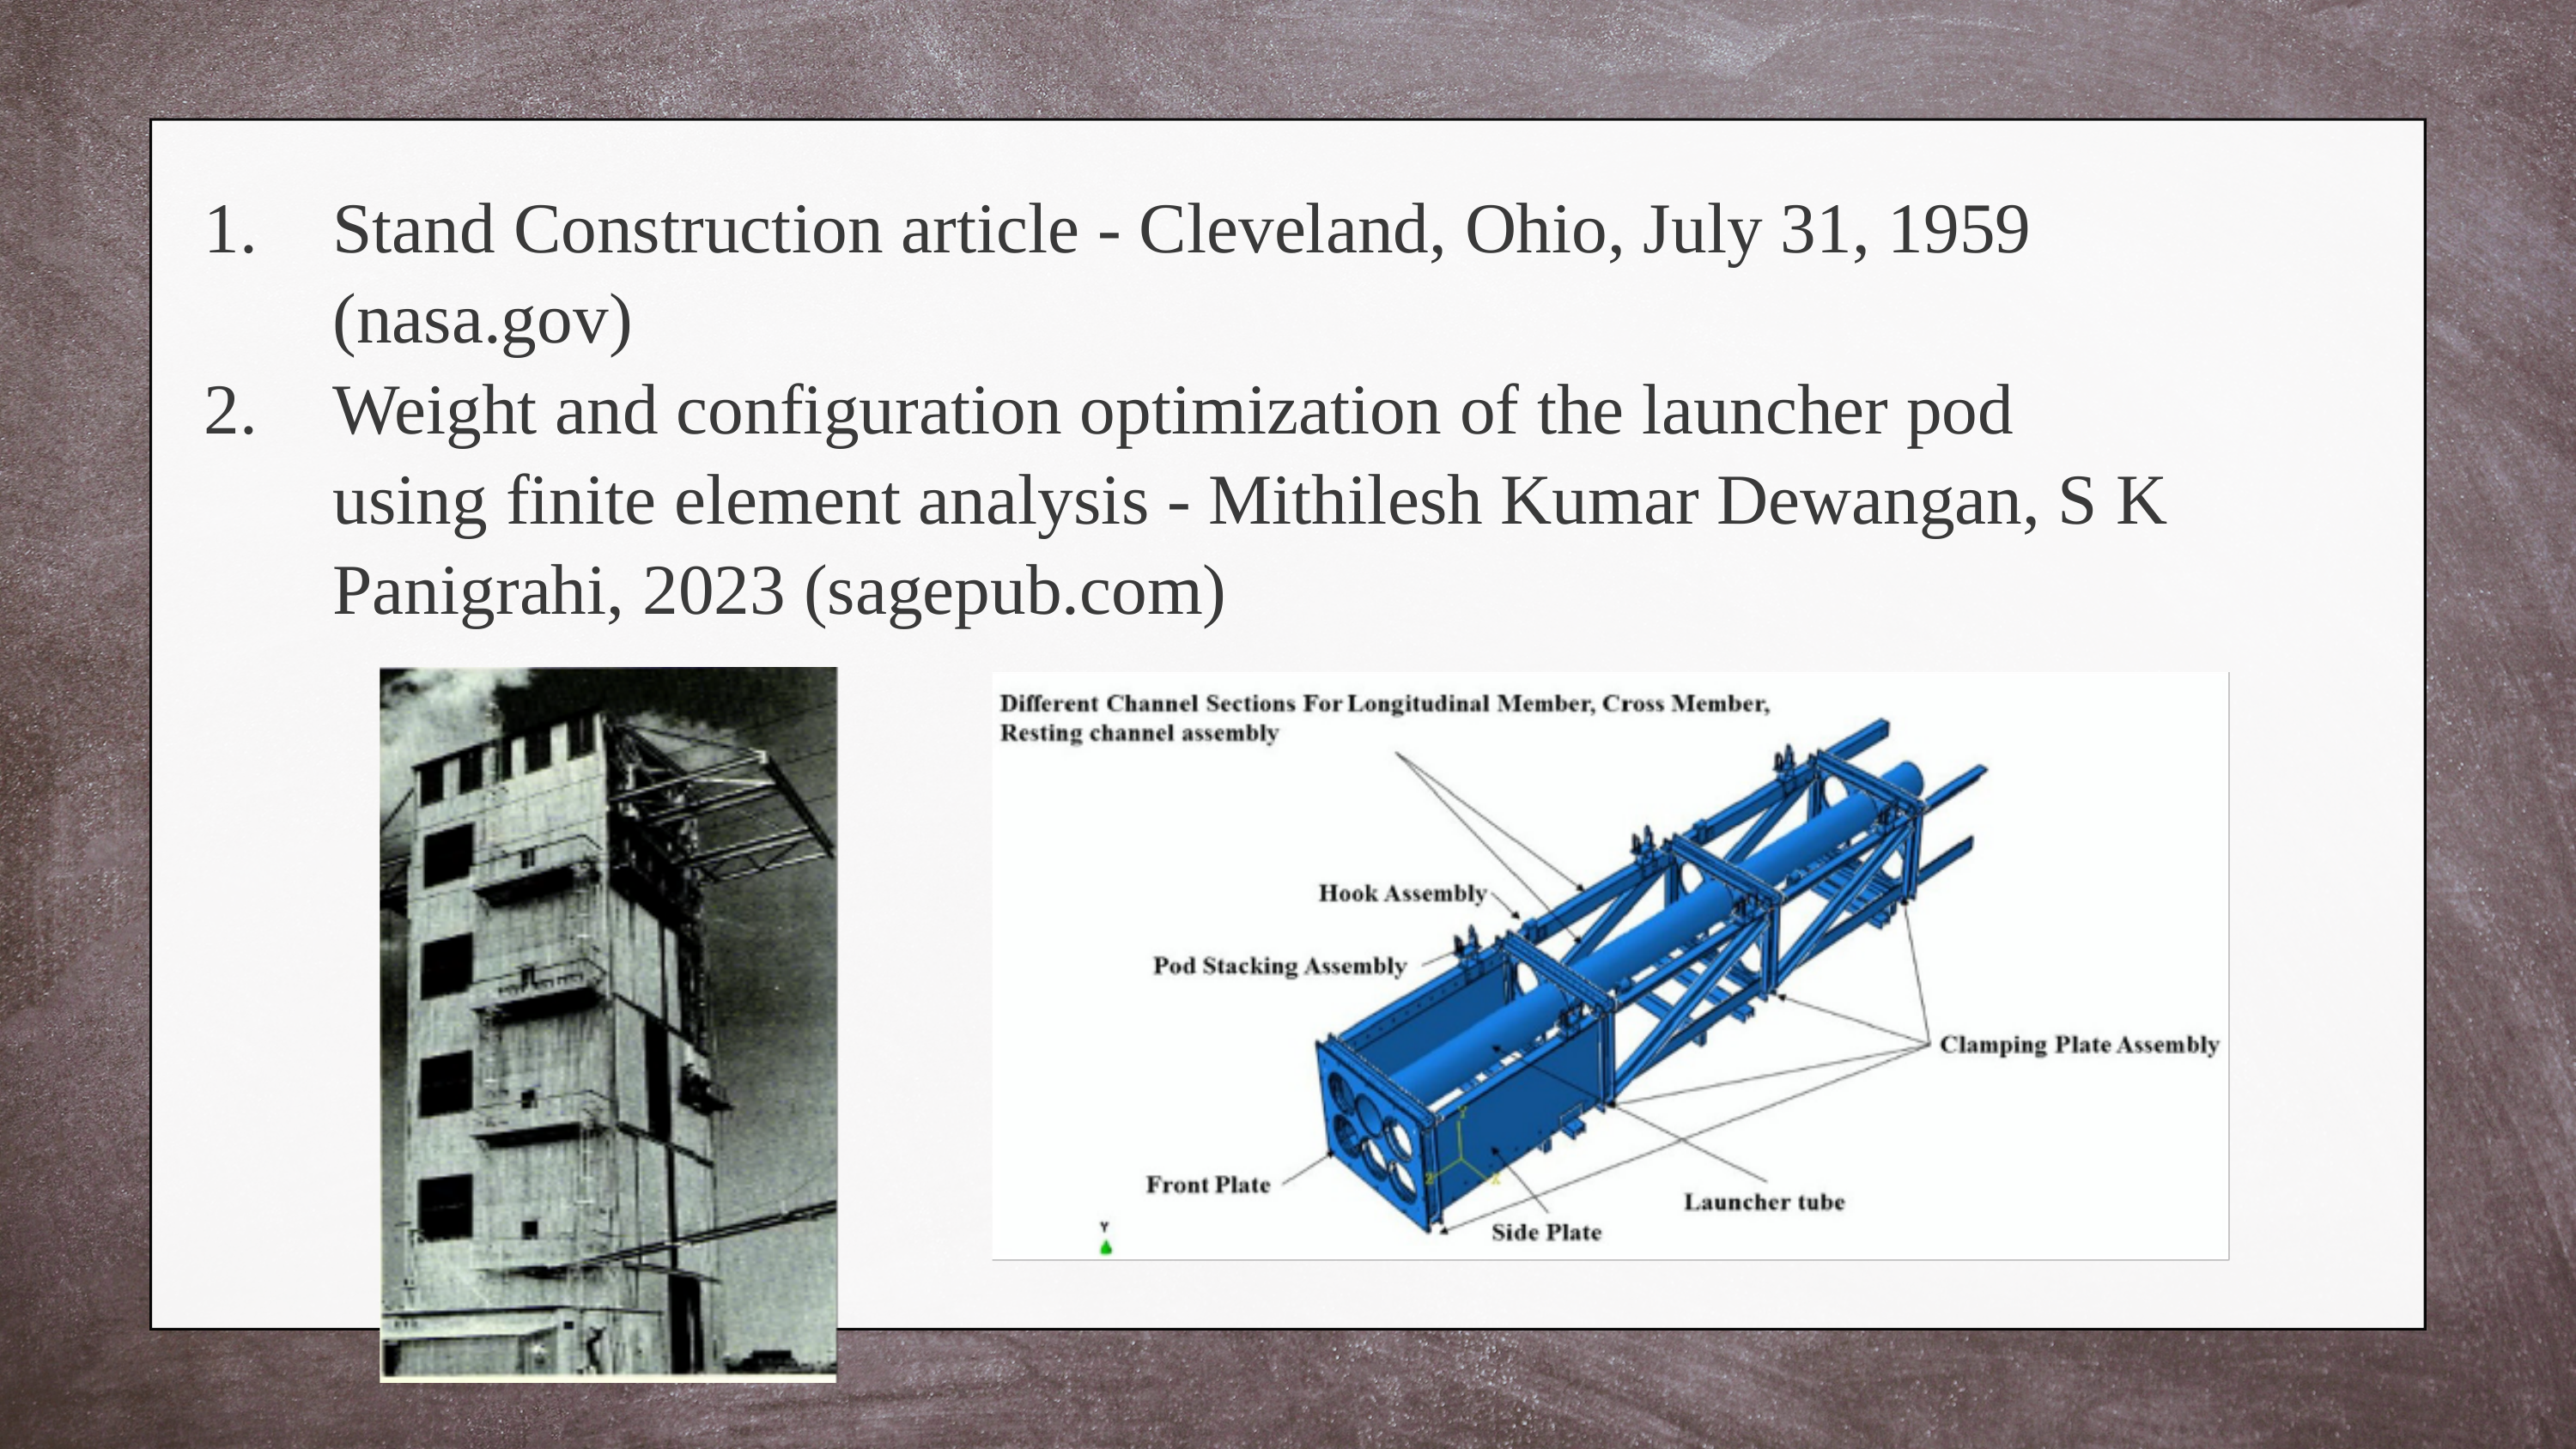

Stand Construction article - Cleveland, Ohio, July 31, 1959 (nasa.gov)
Weight and configuration optimization of the launcher pod using finite element analysis - Mithilesh Kumar Dewangan, S K Panigrahi, 2023 (sagepub.com)